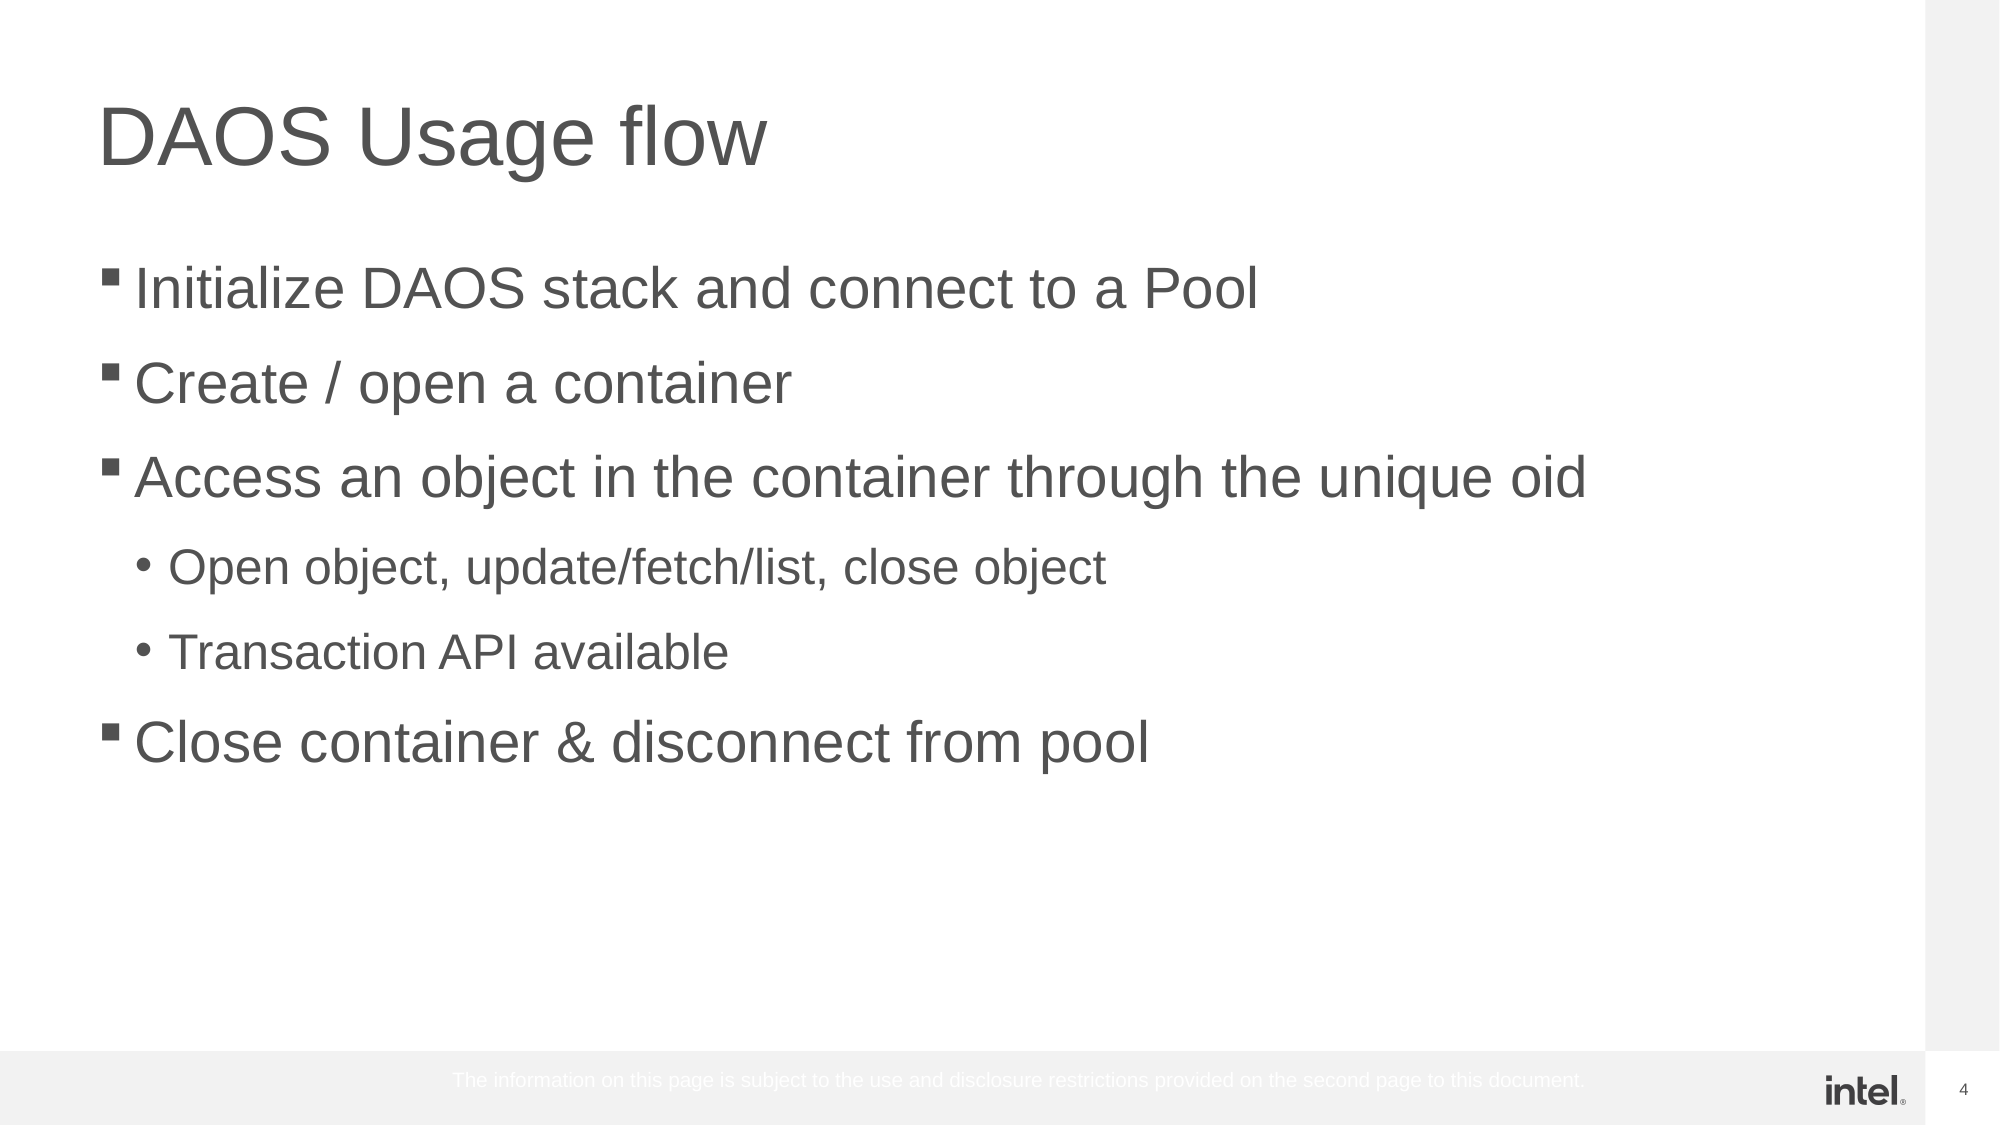

# DAOS Usage flow
Initialize DAOS stack and connect to a Pool
Create / open a container
Access an object in the container through the unique oid
Open object, update/fetch/list, close object
Transaction API available
Close container & disconnect from pool